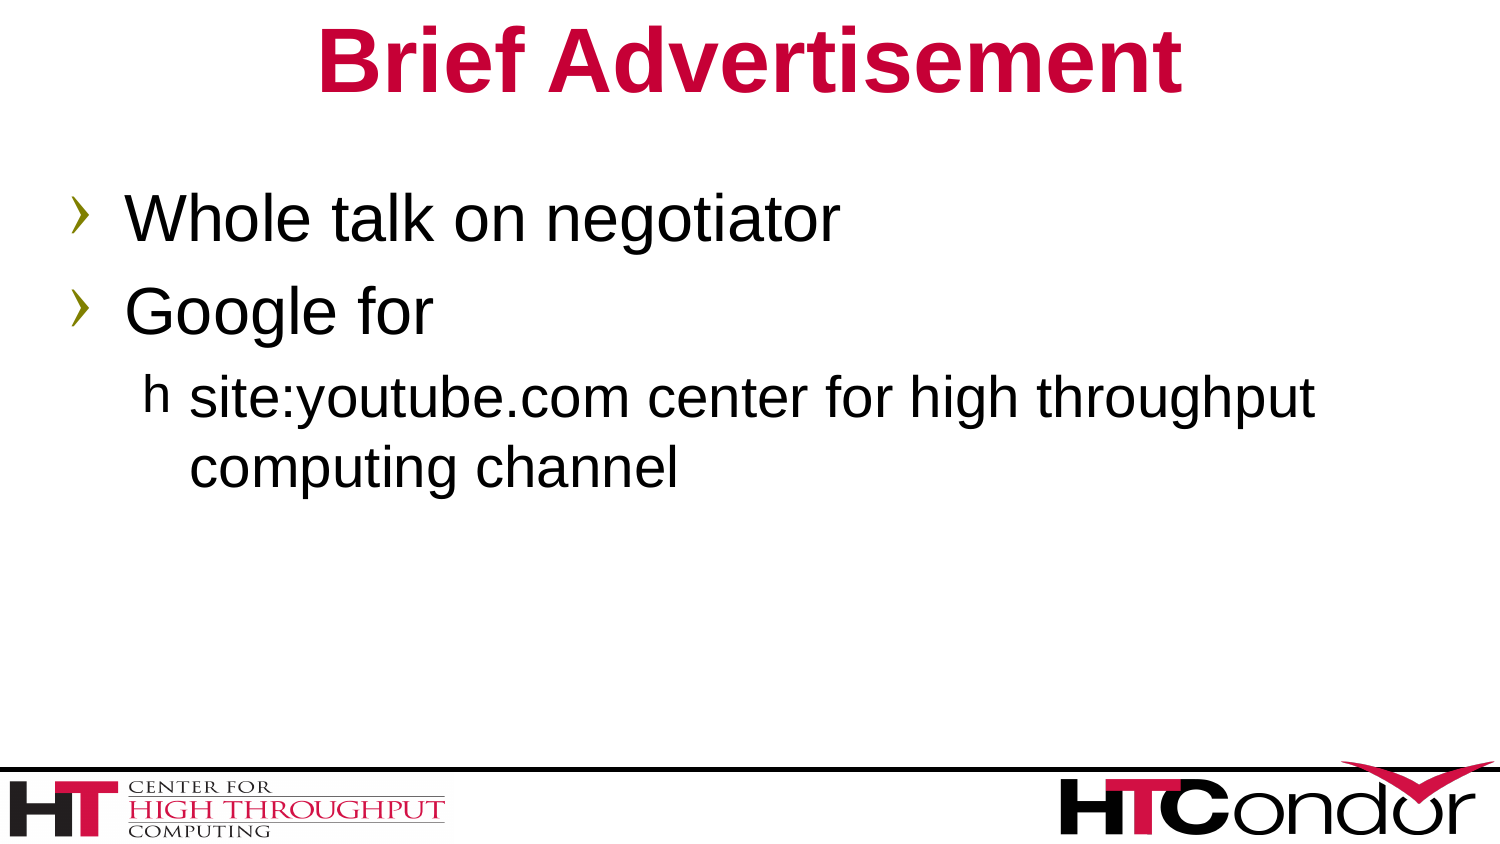

# Brief Advertisement
Whole talk on negotiator
Google for
site:youtube.com center for high throughput computing channel